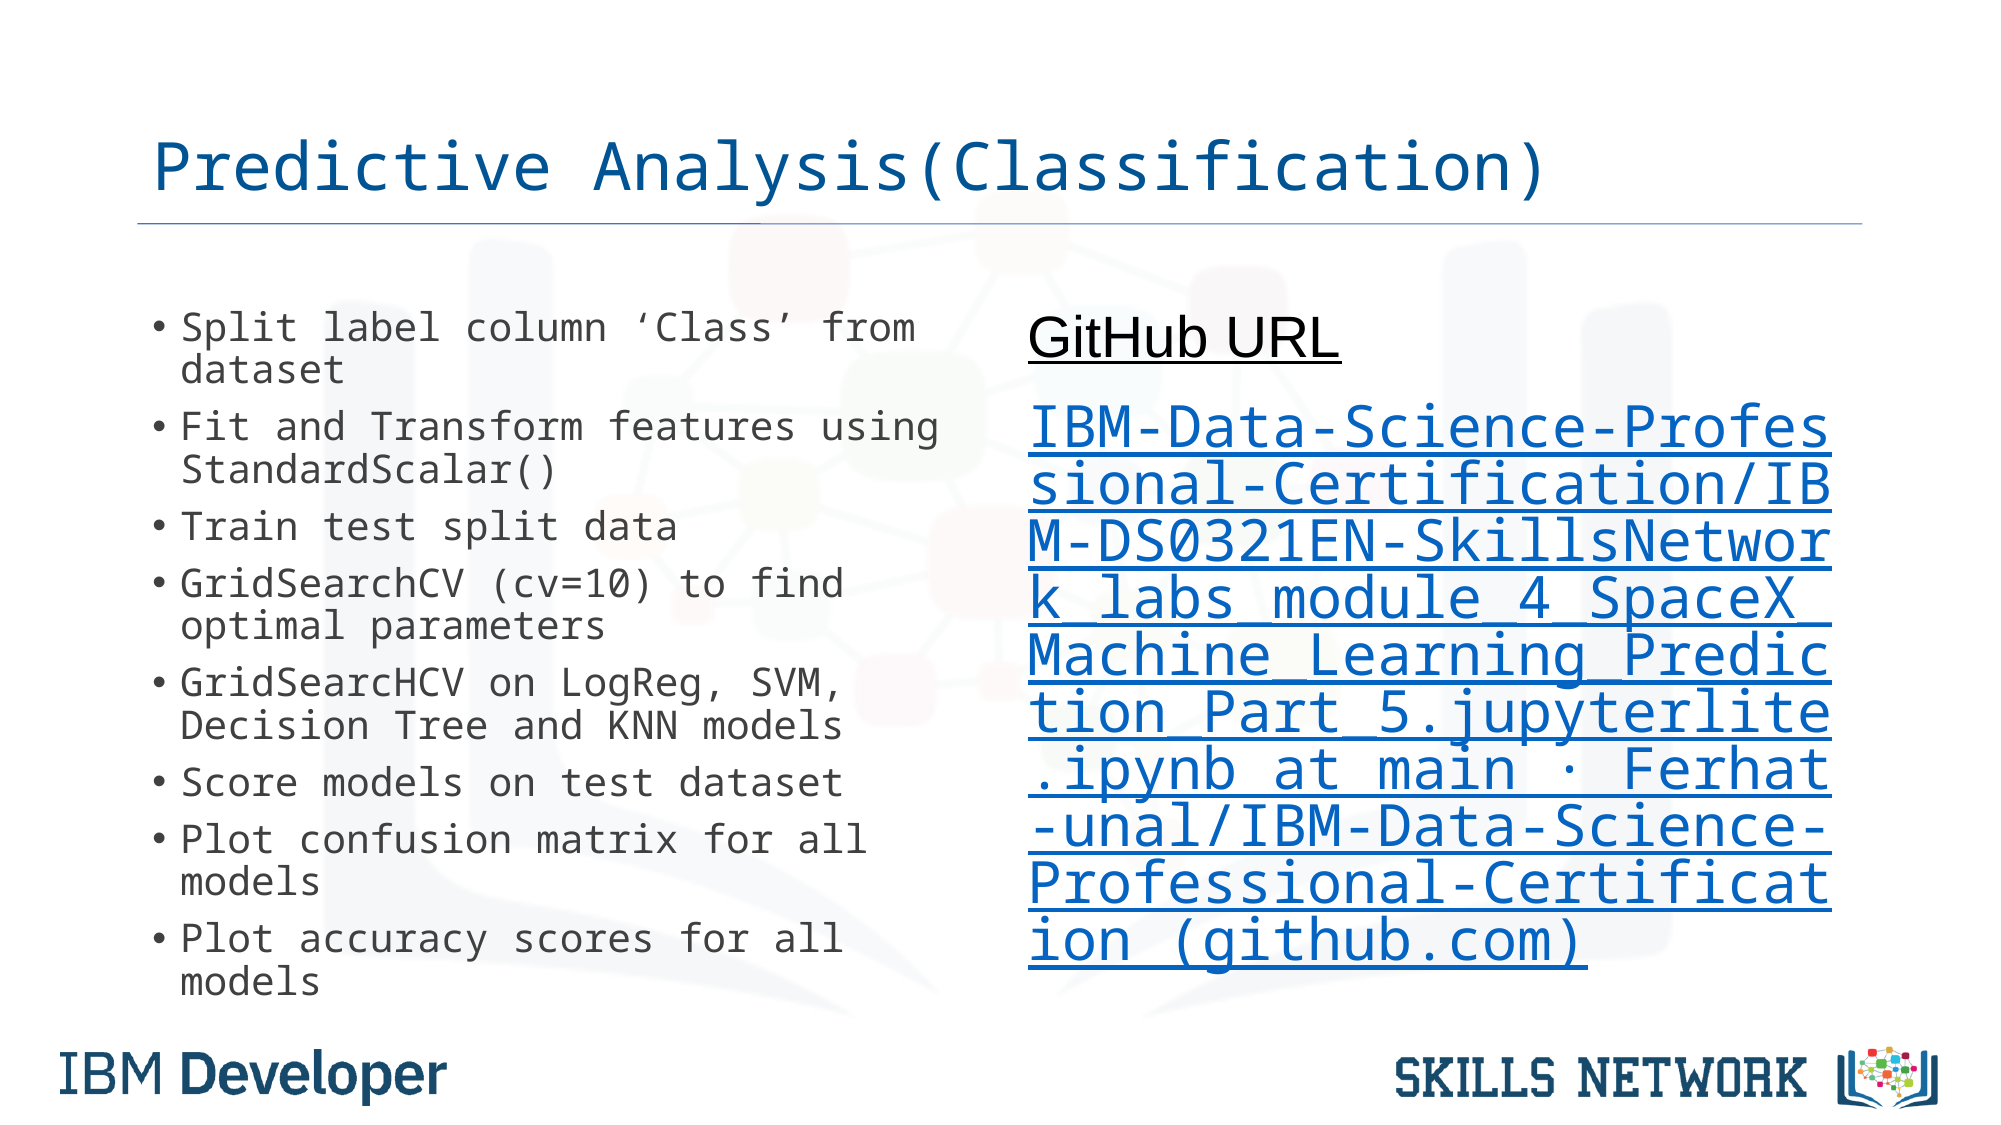

# Predictive Analysis(Classification)
Split label column ‘Class’ from dataset
Fit and Transform features using StandardScalar()
Train test split data
GridSearchCV (cv=10) to find optimal parameters
GridSearcHCV on LogReg, SVM, Decision Tree and KNN models
Score models on test dataset
Plot confusion matrix for all models
Plot accuracy scores for all models
GitHub URL
IBM-Data-Science-Professional-Certification/IBM-DS0321EN-SkillsNetwork_labs_module_4_SpaceX_Machine_Learning_Prediction_Part_5.jupyterlite.ipynb at main · Ferhat-unal/IBM-Data-Science-Professional-Certification (github.com)